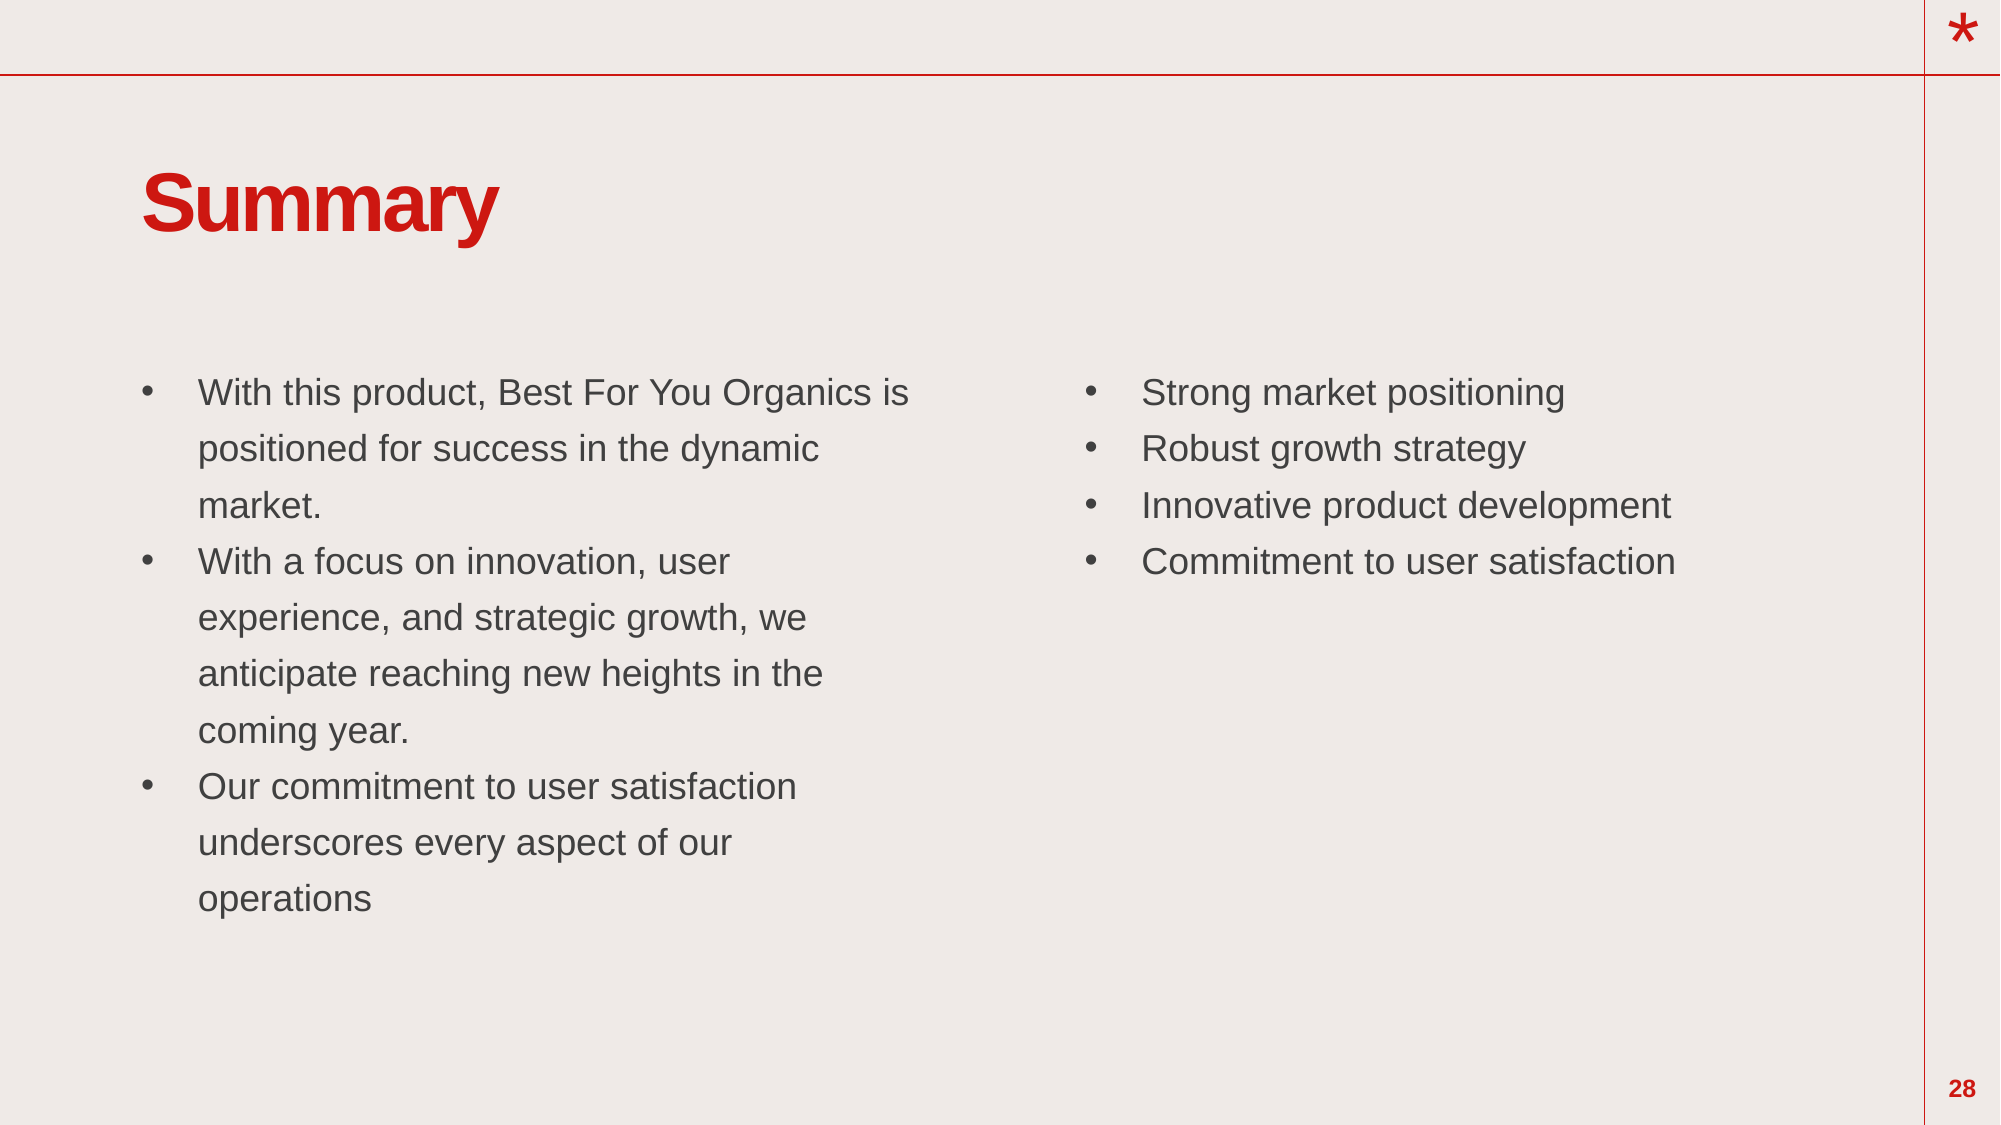

# Summary
With this product, Best For You Organics is positioned for success in the dynamic market.
With a focus on innovation, user experience, and strategic growth, we anticipate reaching new heights in the coming year.
Our commitment to user satisfaction underscores every aspect of our operations

Strong market positioning
Robust growth strategy
Innovative product development
Commitment to user satisfaction

28